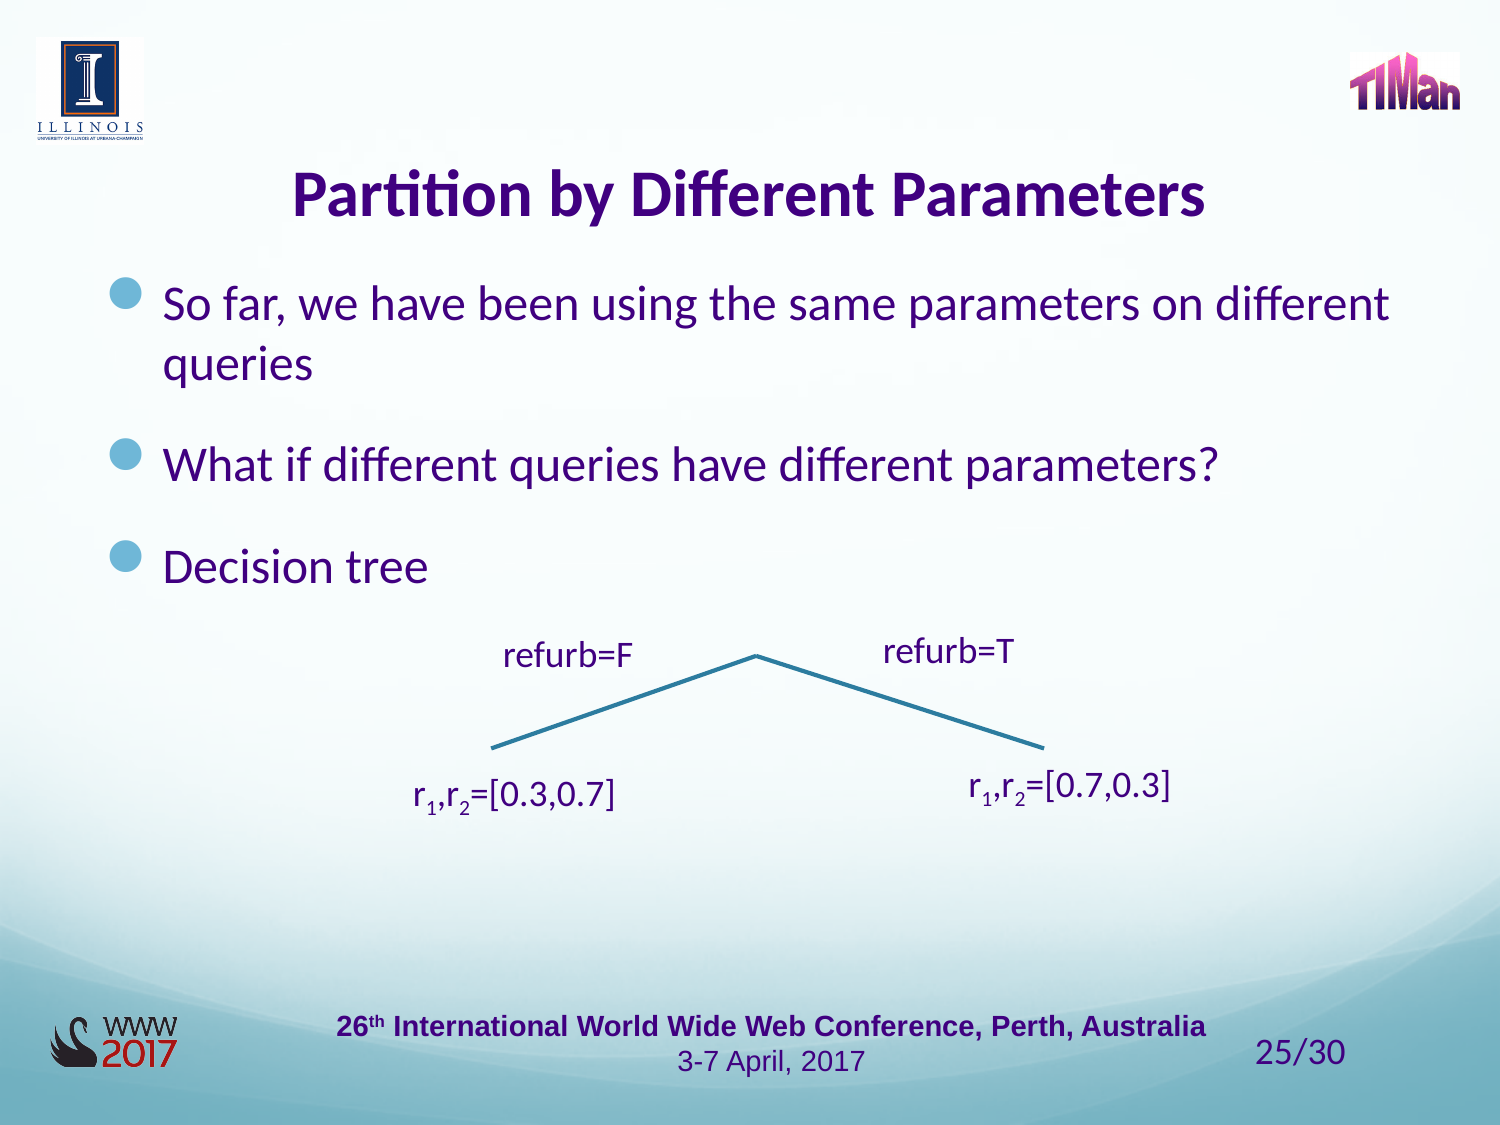

# Partition by Different Parameters
So far, we have been using the same parameters on different queries
What if different queries have different parameters?
Decision tree
refurb=T
refurb=F
r1,r2=[0.7,0.3]
r1,r2=[0.3,0.7]